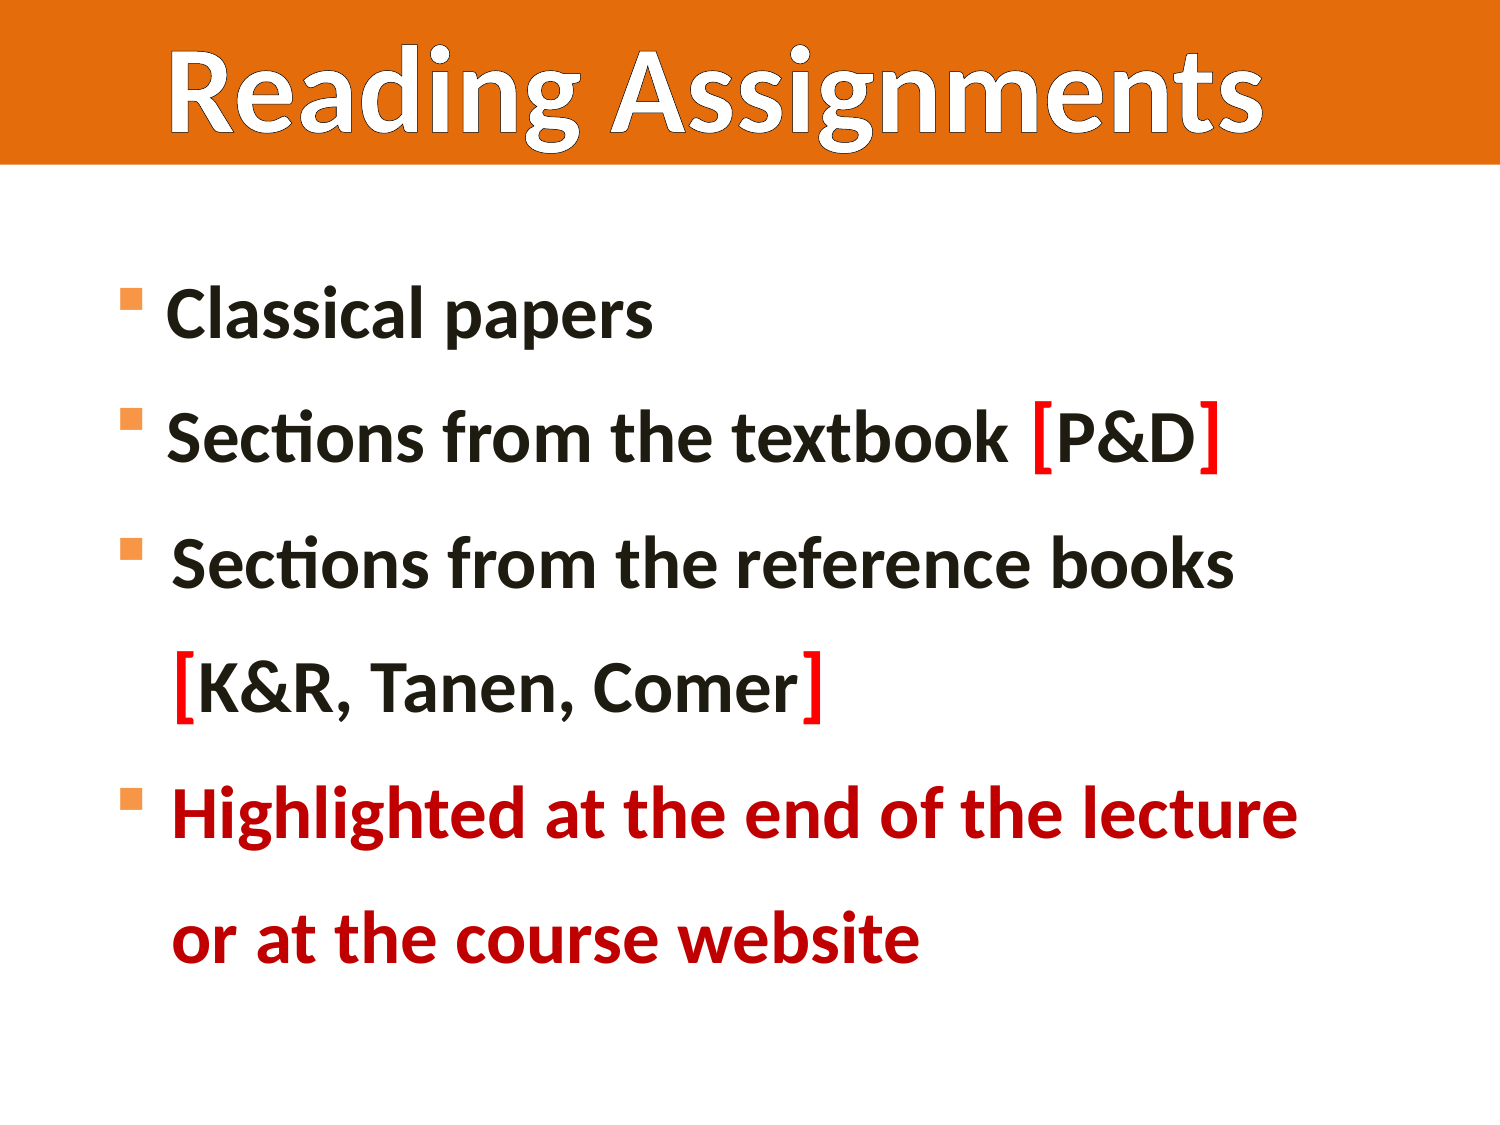

Reading Assignments
 Classical papers
 Sections from the textbook [P&D]
Sections from the reference books [K&R, Tanen, Comer]
Highlighted at the end of the lecture or at the course website